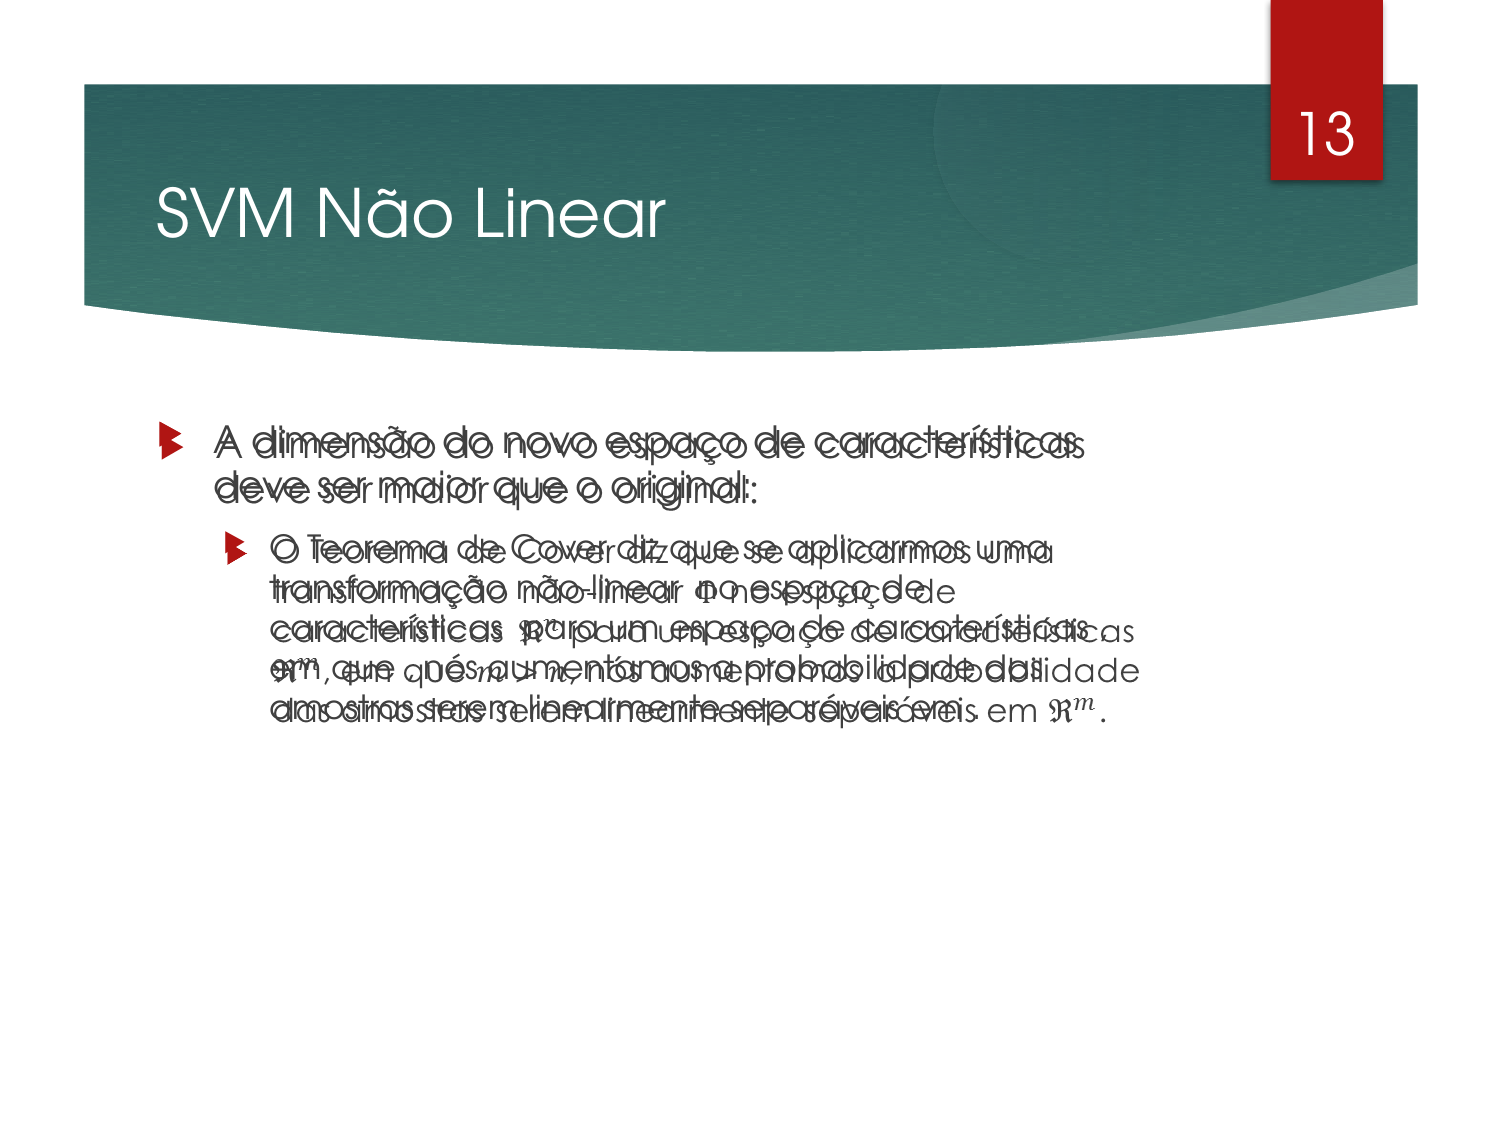

13
SVM Não Linear
A dimensão do novo espaço de características deve ser maior que o original:
O Teorema de Cover diz que se aplicarmos uma transformação não-linear  no espaço de características  para um espaço de características , em que , nós aumentamos a probabilidade das amostras serem linearmente separáveis em .